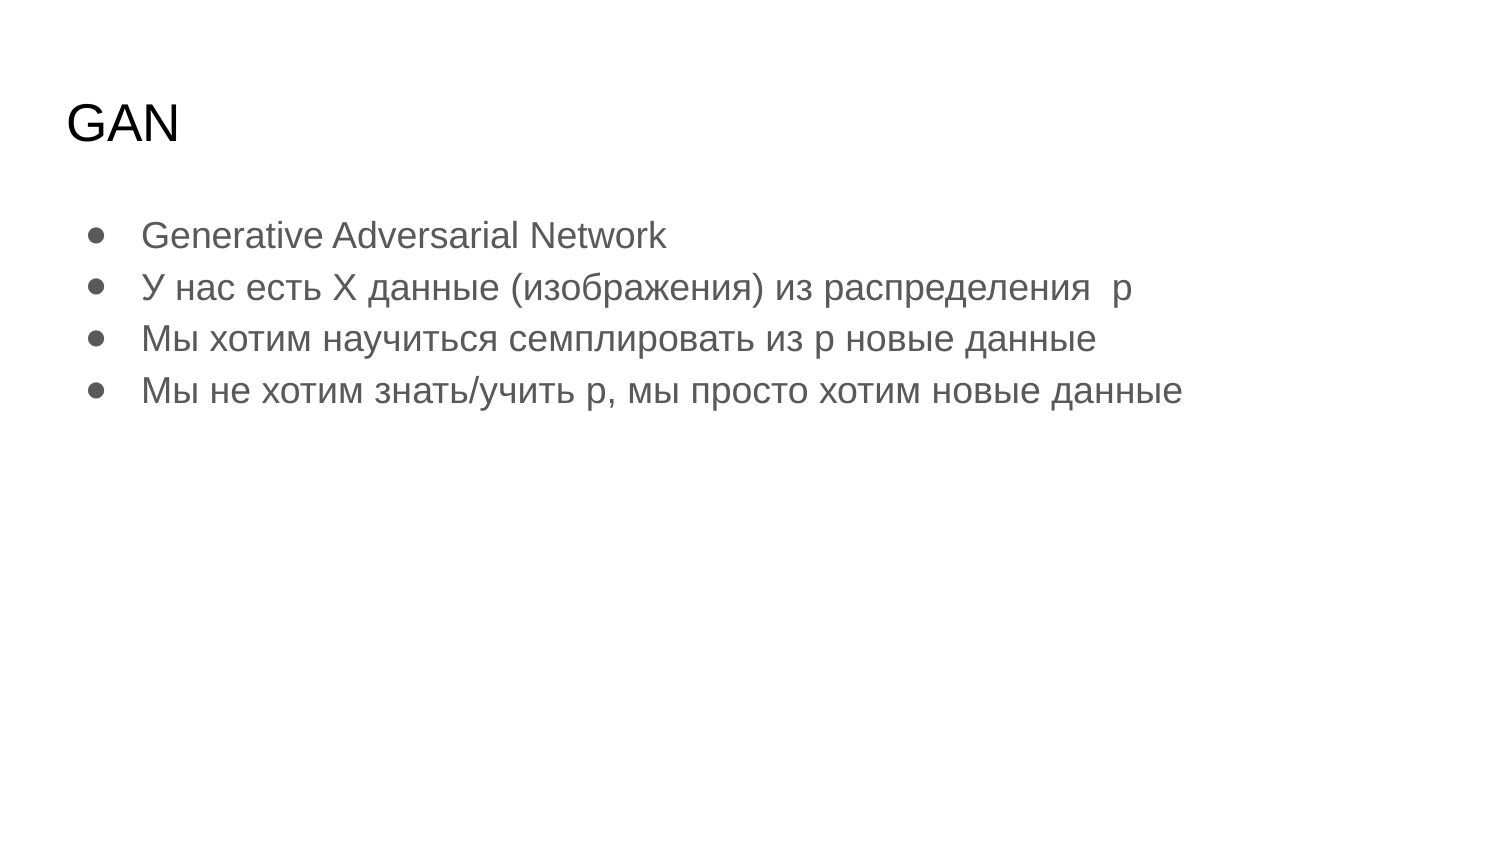

# GAN
Generative Adversarial Network
У нас есть X данные (изображения) из распределения  p
Мы хотим научиться семплировать из p новые данные
Мы не хотим знать/учить p, мы просто хотим новые данные